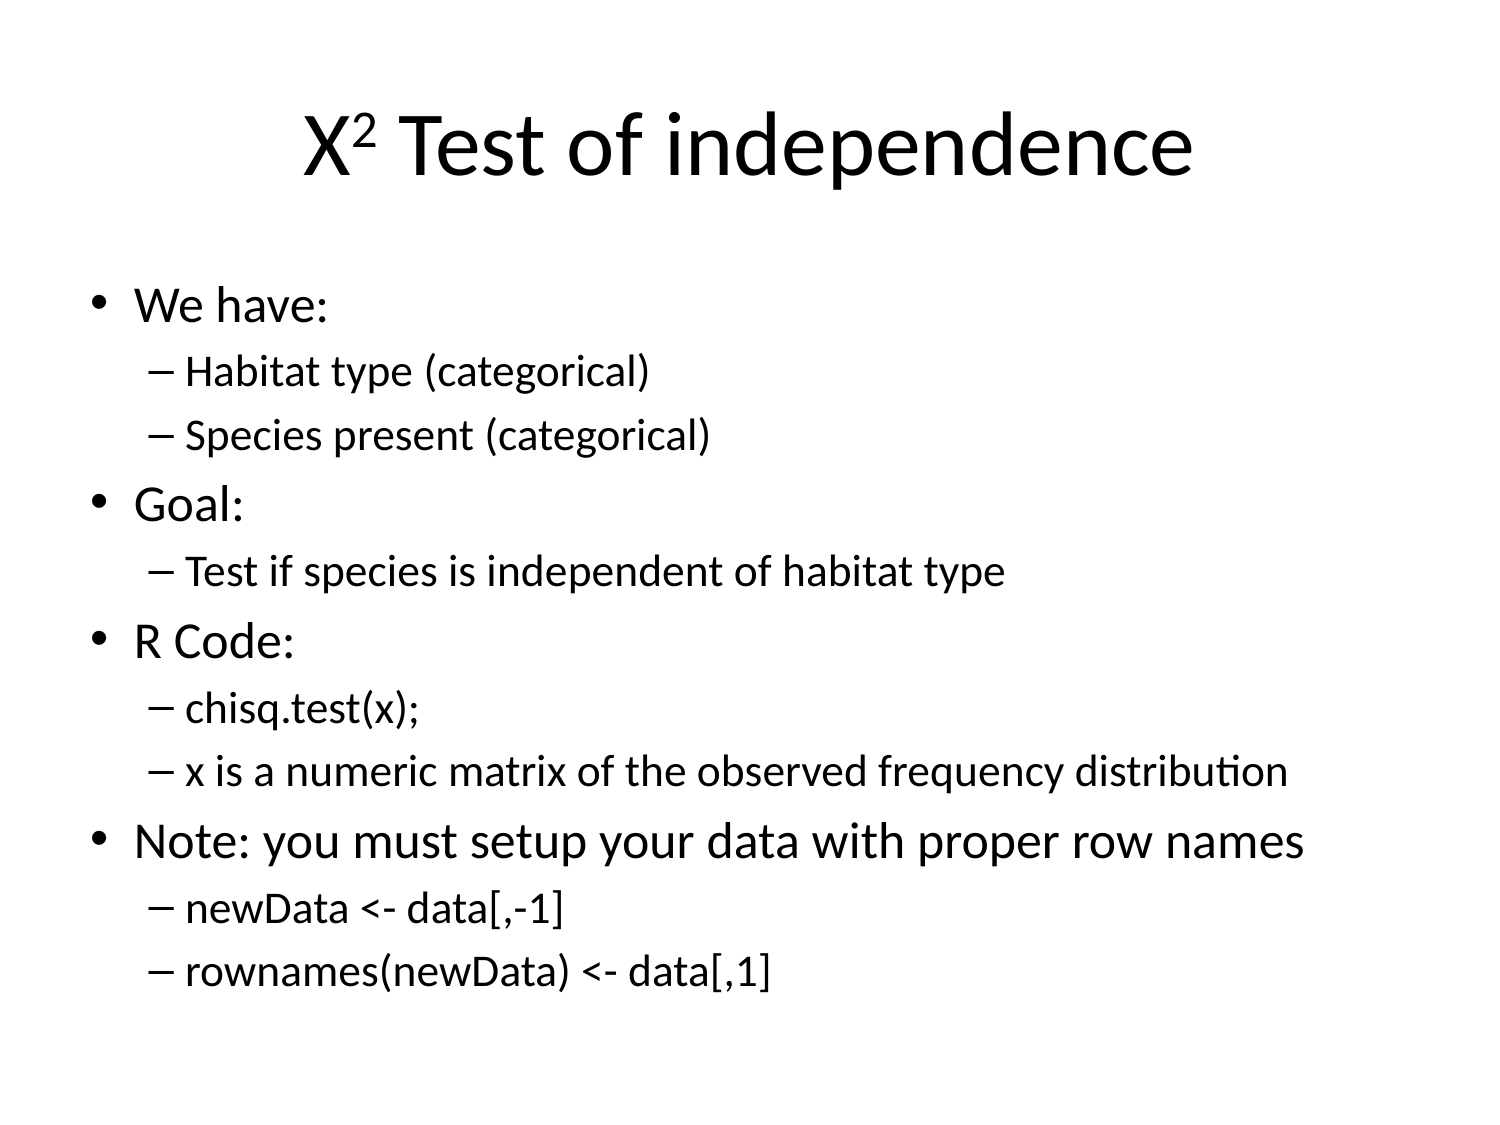

# Χ2 Test of independence
We have:
Habitat type (categorical)
Species present (categorical)
Goal:
Test if species is independent of habitat type
R Code:
chisq.test(x);
x is a numeric matrix of the observed frequency distribution
Note: you must setup your data with proper row names
newData <- data[,-1]
rownames(newData) <- data[,1]